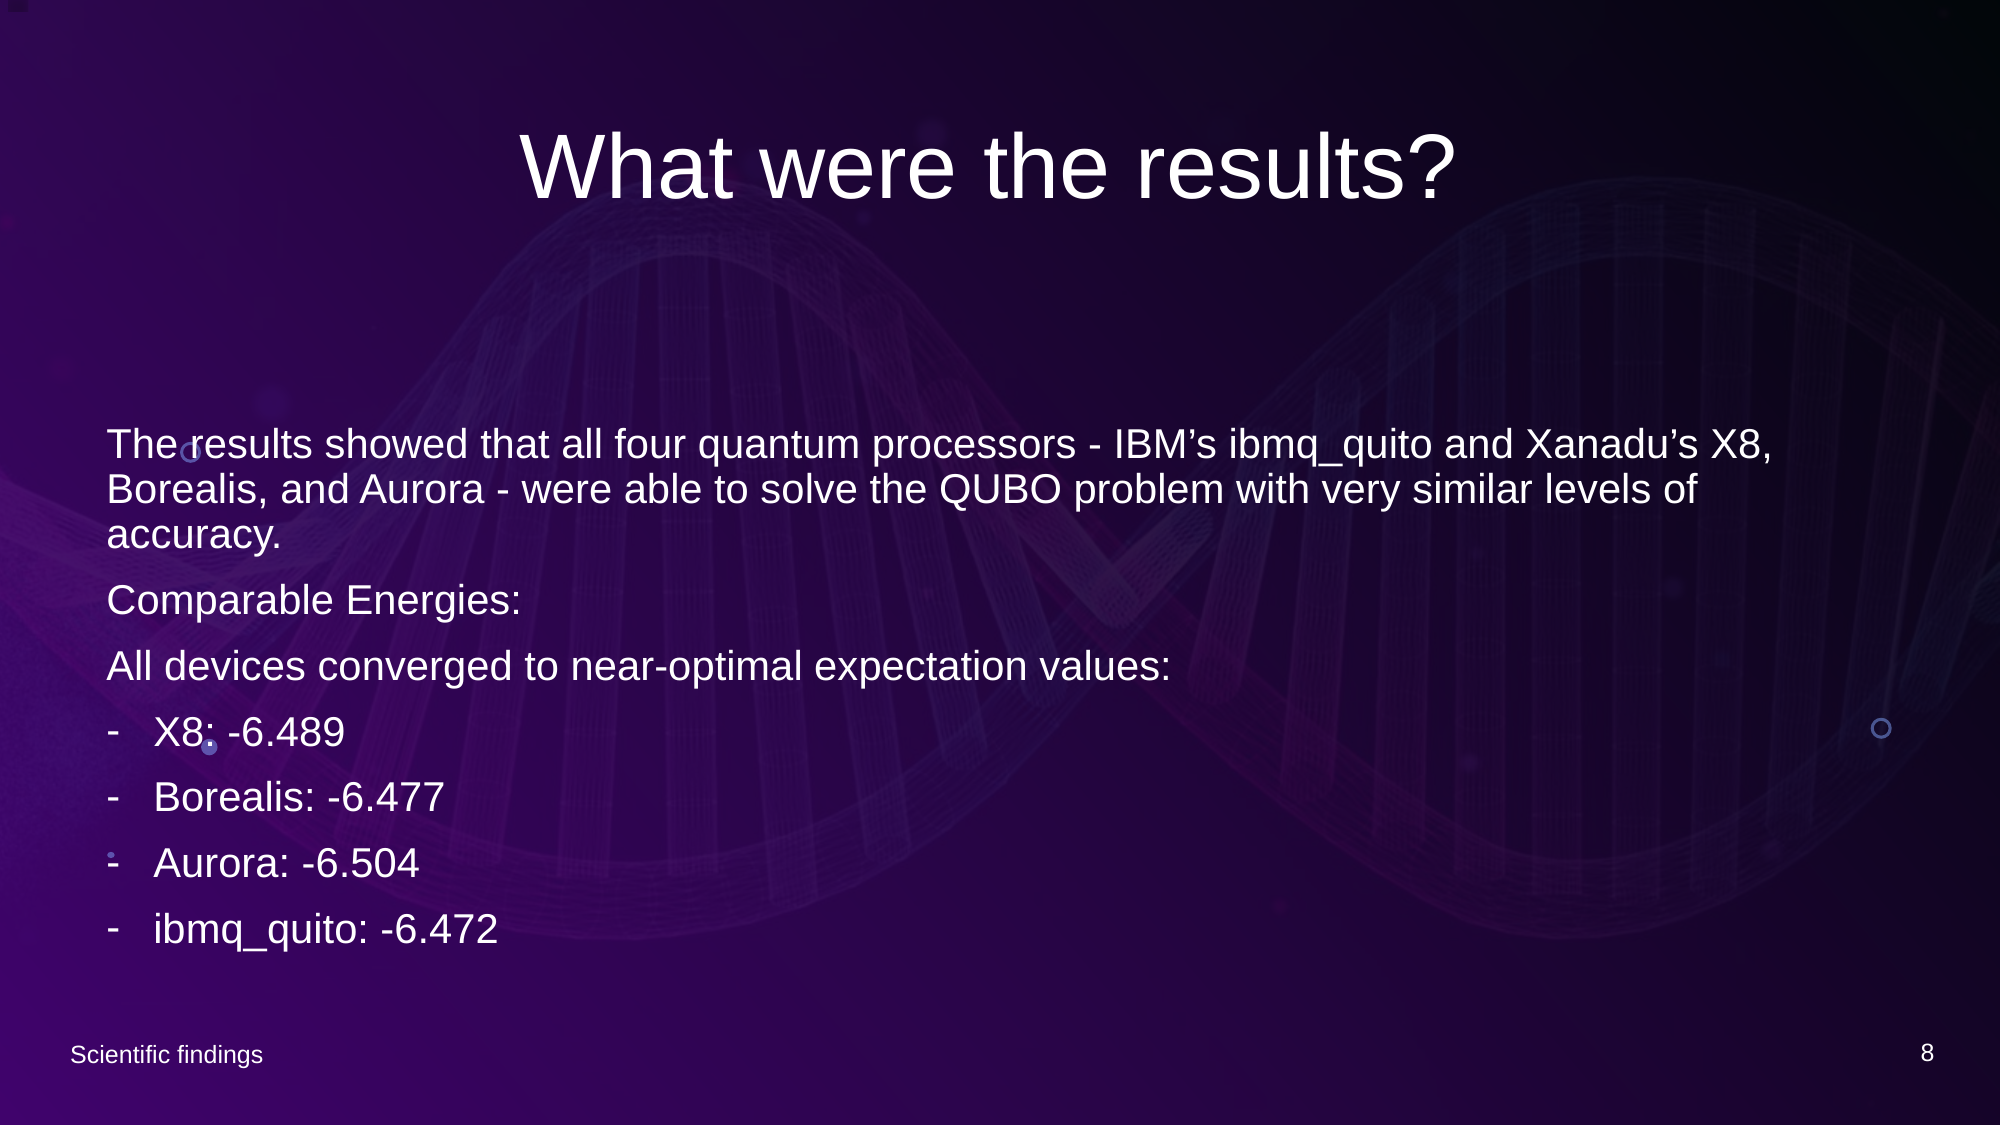

# What were the results?

The results showed that all four quantum processors - IBM’s ibmq_quito and Xanadu’s X8, Borealis, and Aurora - were able to solve the QUBO problem with very similar levels of accuracy.
Comparable Energies:
All devices converged to near‑optimal expectation values:
X8: -6.489
Borealis: -6.477
Aurora: -6.504
ibmq_quito: -6.472
8
Scientific findings